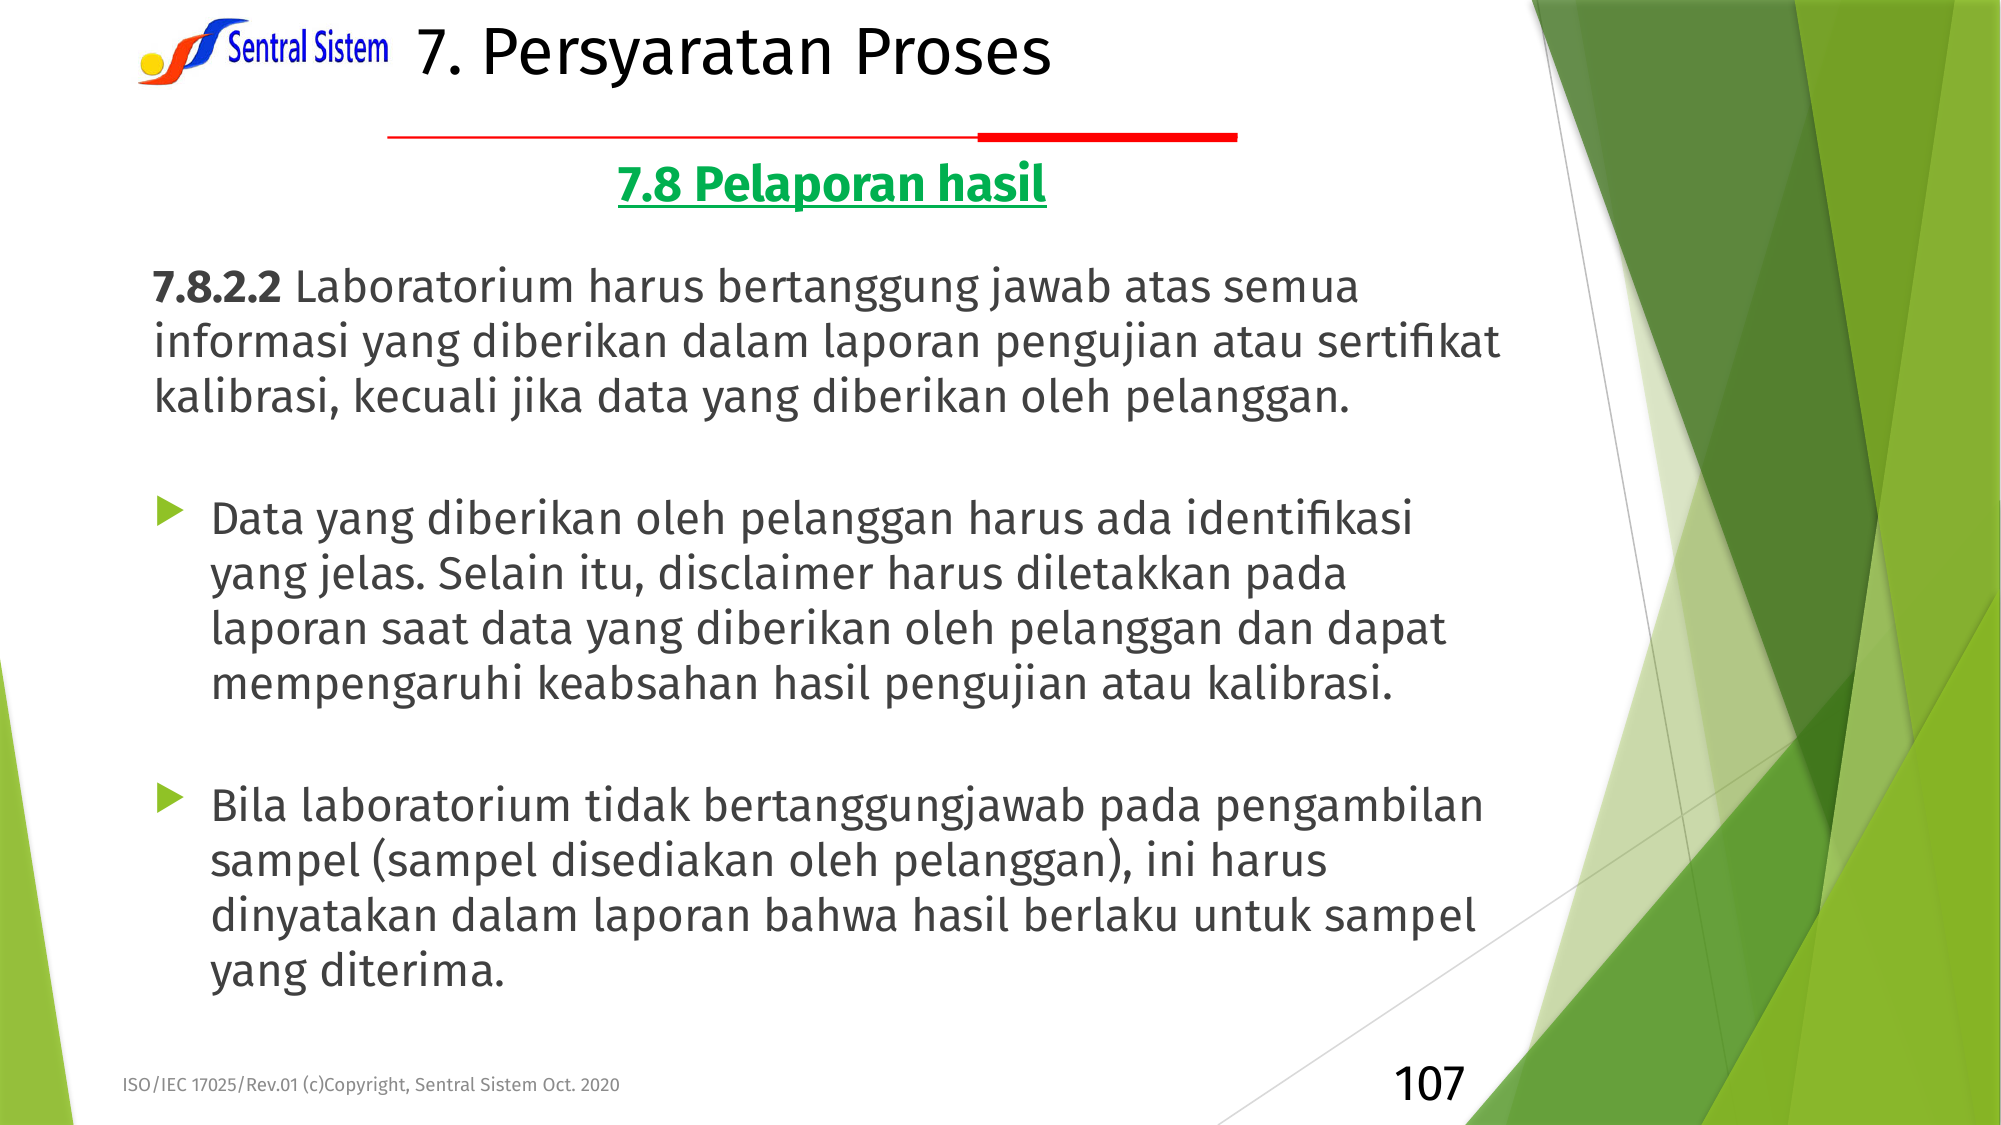

# 7. Persyaratan Proses

7.8 Pelaporan hasil
7.8.2.2 Laboratorium harus bertanggung jawab atas semua informasi yang diberikan dalam laporan pengujian atau sertifikat kalibrasi, kecuali jika data yang diberikan oleh pelanggan.

Data yang diberikan oleh pelanggan harus ada identifikasi yang jelas. Selain itu, disclaimer harus diletakkan pada laporan saat data yang diberikan oleh pelanggan dan dapat mempengaruhi keabsahan hasil pengujian atau kalibrasi.

Bila laboratorium tidak bertanggungjawab pada pengambilan sampel (sampel disediakan oleh pelanggan), ini harus dinyatakan dalam laporan bahwa hasil berlaku untuk sampel yang diterima.

107
ISO/IEC 17025/Rev.01 (c)Copyright, Sentral Sistem Oct. 2020